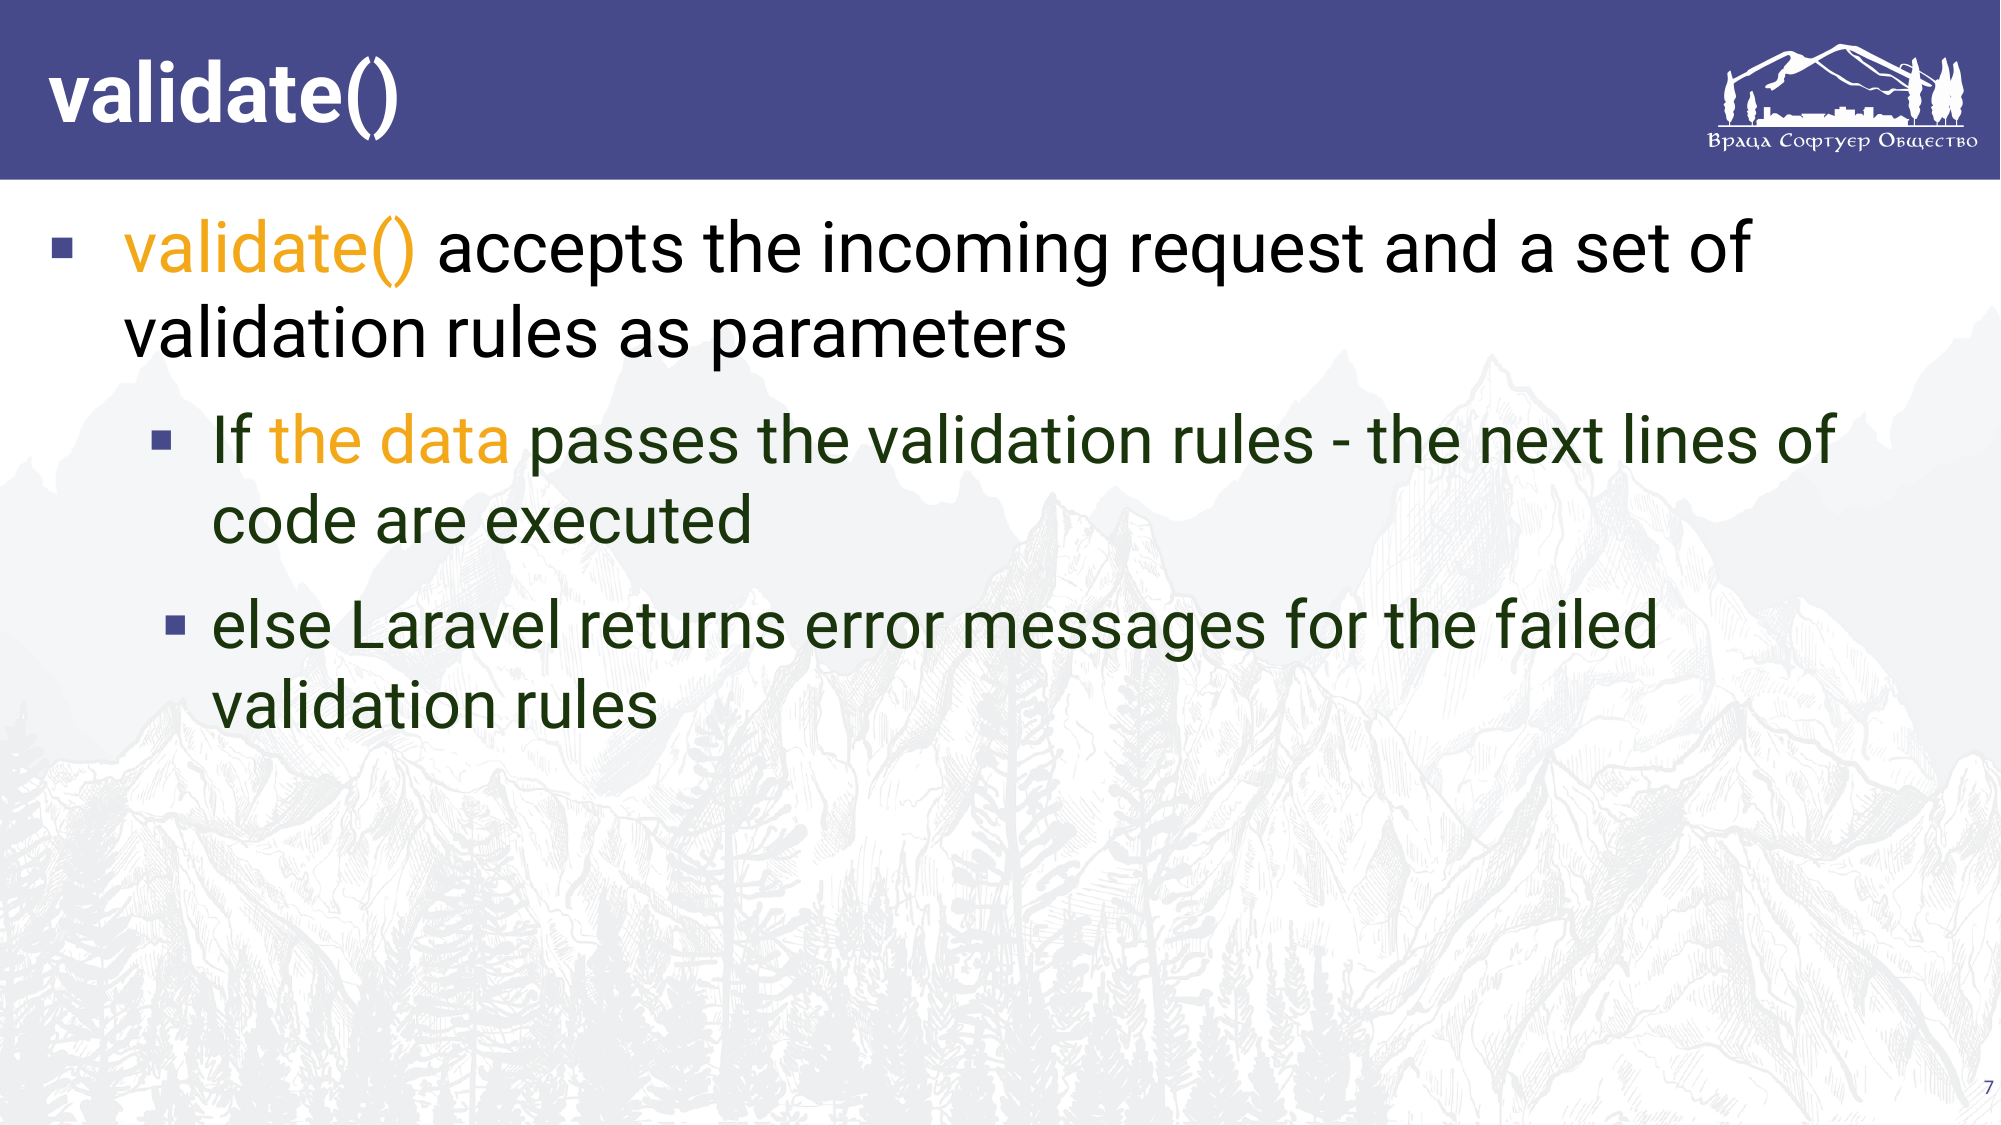

# validate()
validate() accepts the incoming request and a set of validation rules as parameters
If the data passes the validation rules - the next lines of code are executed
else Laravel returns error messages for the failed validation rules

7